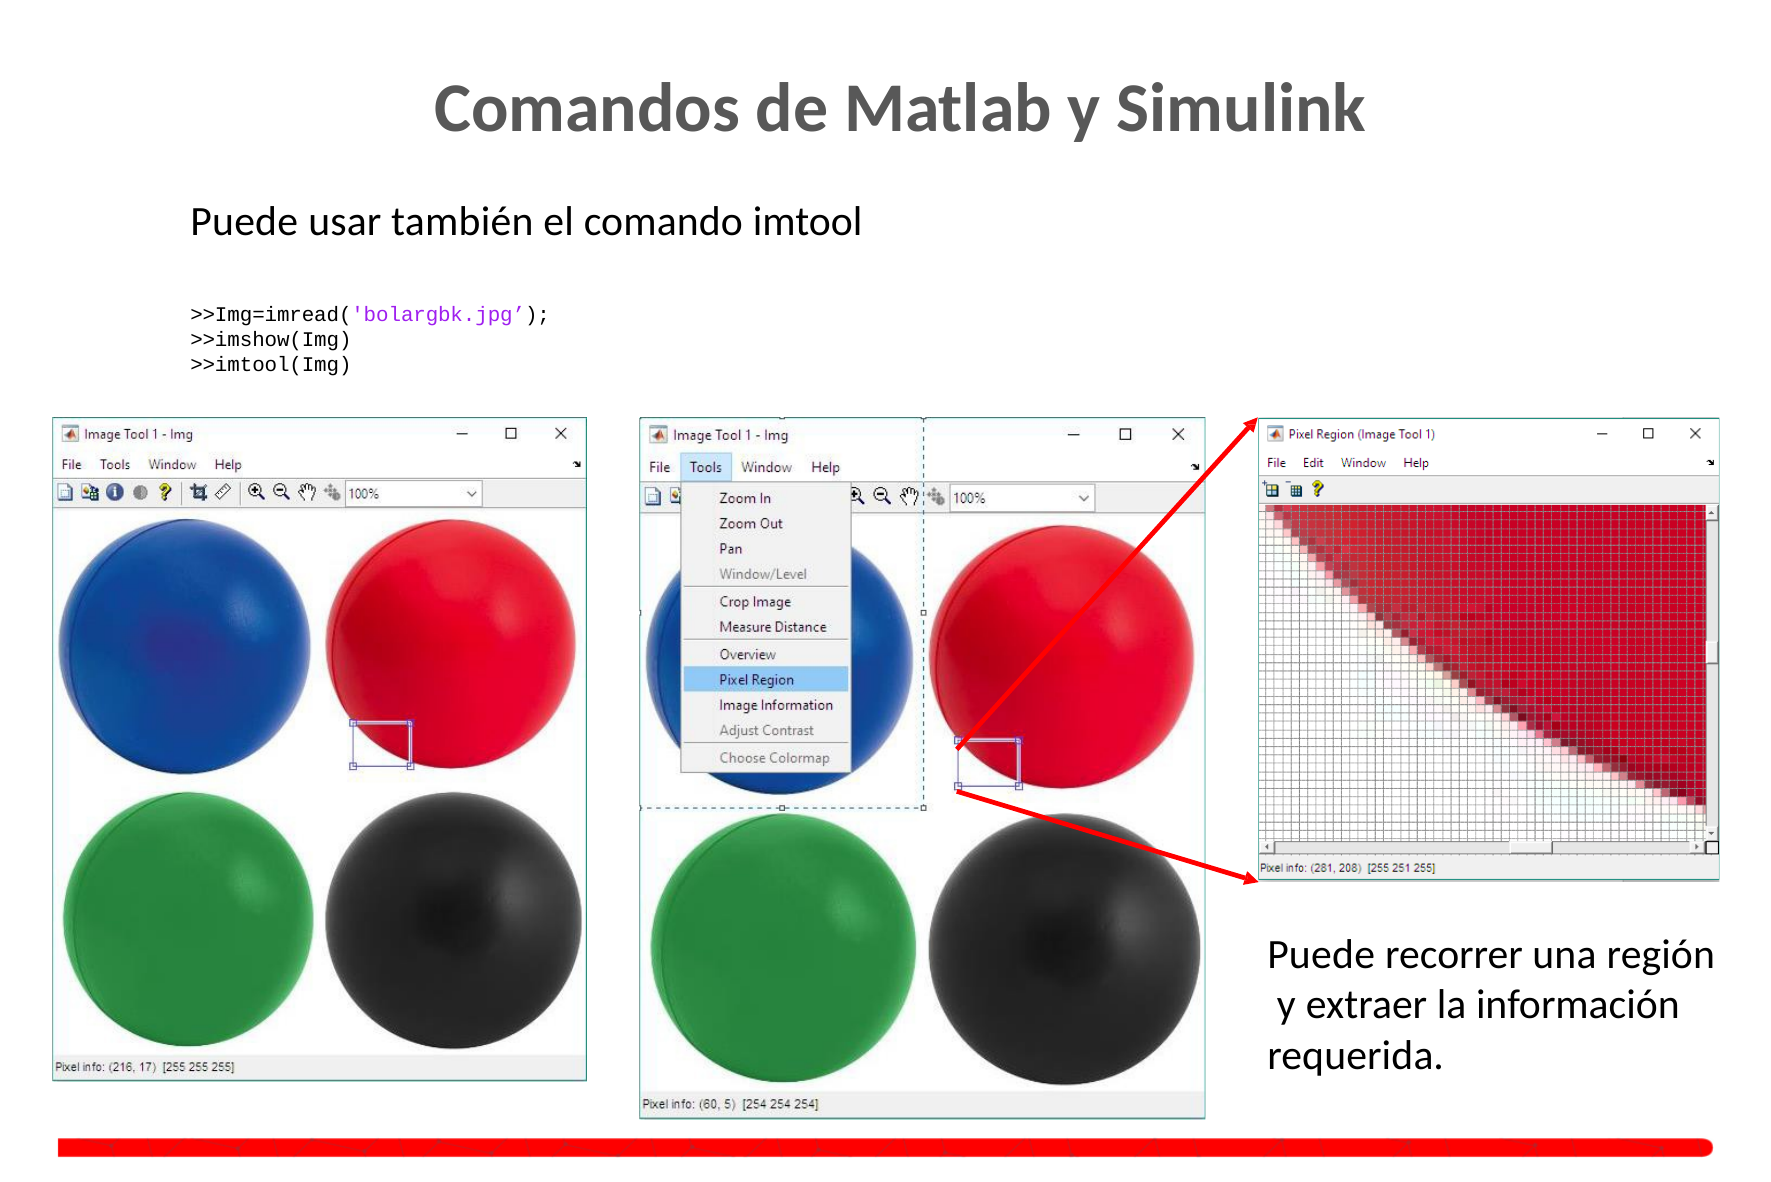

# Comandos de Matlab y Simulink
Puede usar también el comando imtool
>>Img=imread('bolargbk.jpg’);
>>imshow(Img)
>>imtool(Img)

Puede recorrer una región  y extraer la información  requerida.